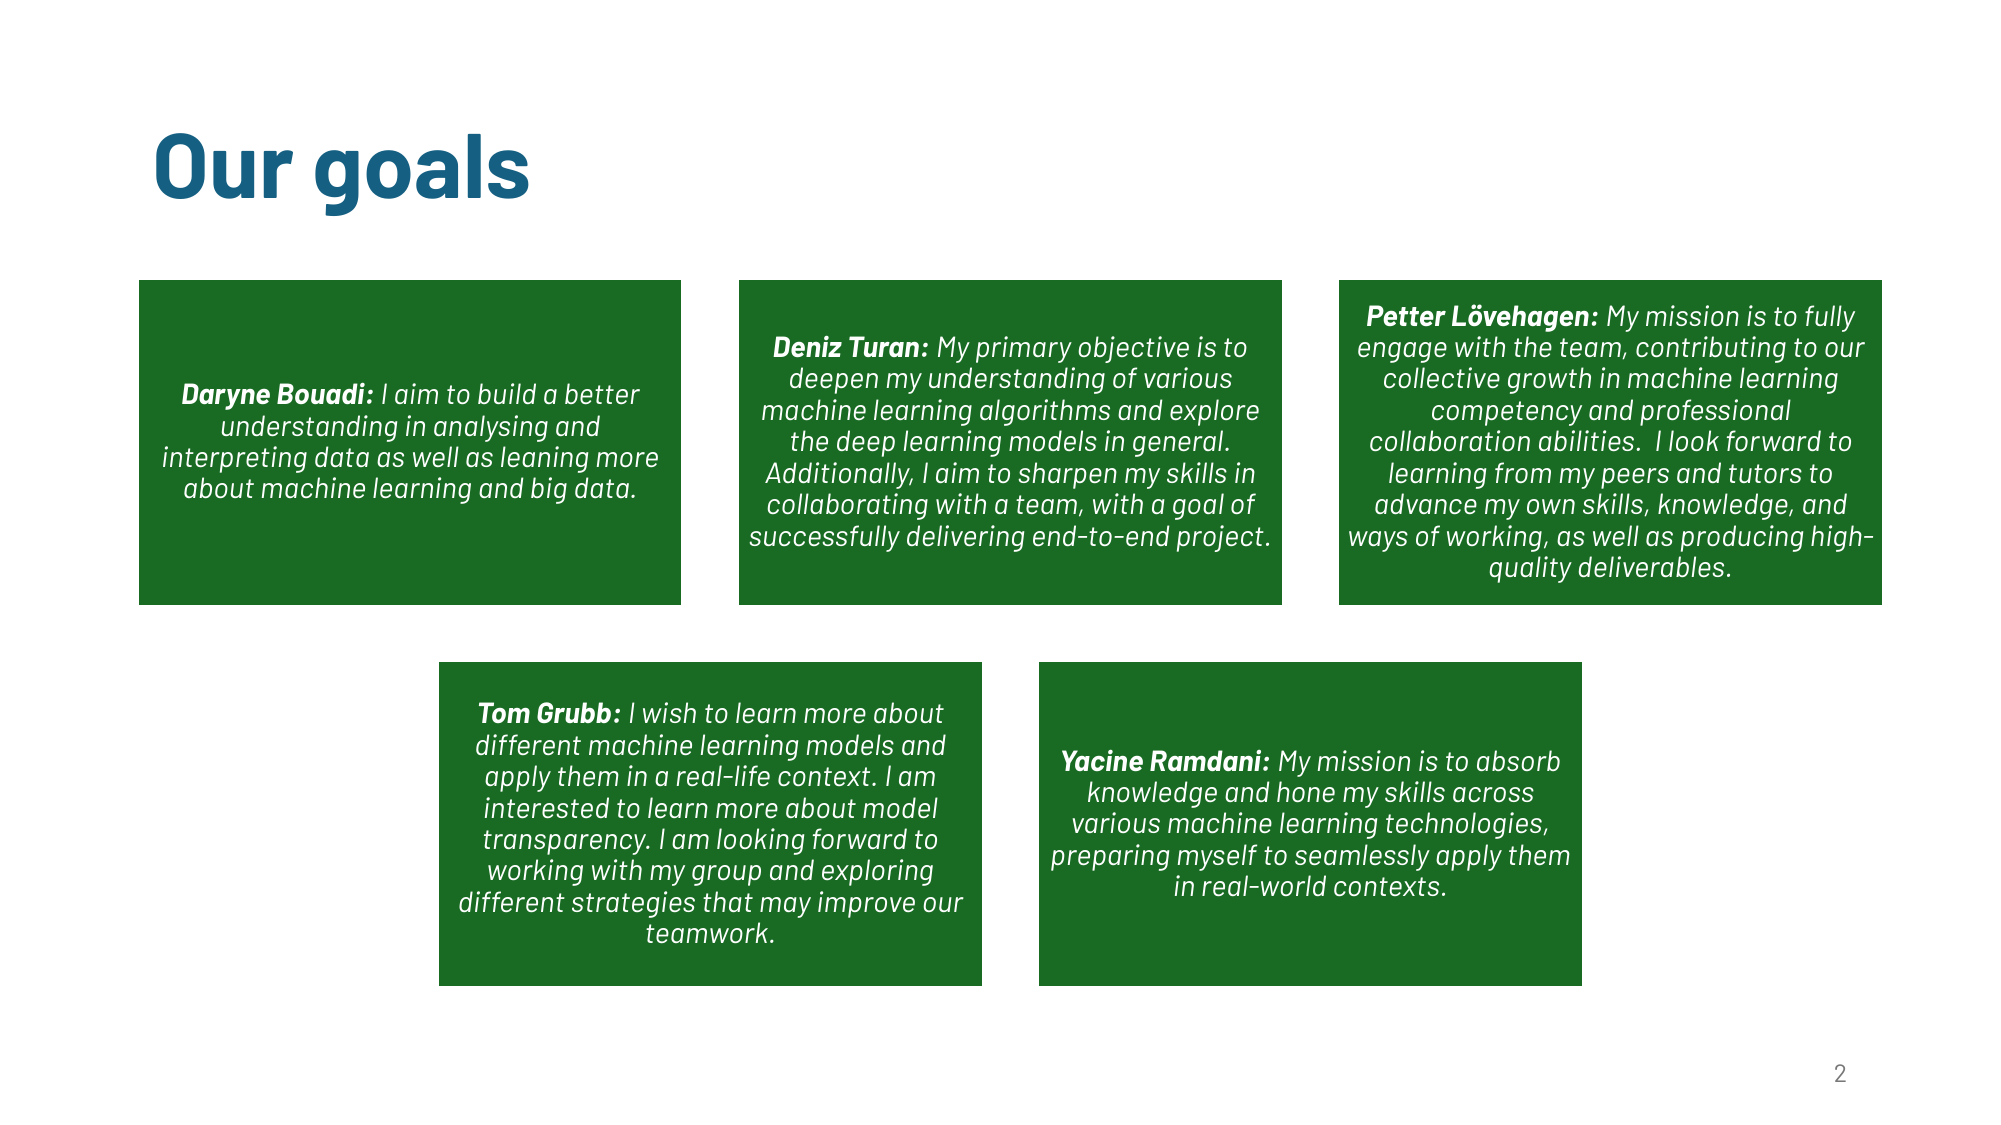

# Our goals
Daryne Bouadi: I aim to build a better understanding in analysing and interpreting data as well as leaning more about machine learning and big data.
Deniz Turan: My primary objective is to deepen my understanding of various machine learning algorithms and explore the deep learning models in general. Additionally, I aim to sharpen my skills in collaborating with a team, with a goal of successfully delivering end-to-end project.
Petter Lövehagen: My mission is to fully engage with the team, contributing to our collective growth in machine learning competency and professional collaboration abilities.  I look forward to learning from my peers and tutors to advance my own skills, knowledge, and ways of working, as well as producing high-quality deliverables.
Tom Grubb: I wish to learn more about different machine learning models and apply them in a real-life context. I am interested to learn more about model transparency. I am looking forward to working with my group and exploring different strategies that may improve our teamwork.
Yacine Ramdani: My mission is to absorb knowledge and hone my skills across various machine learning technologies, preparing myself to seamlessly apply them in real-world contexts.

2